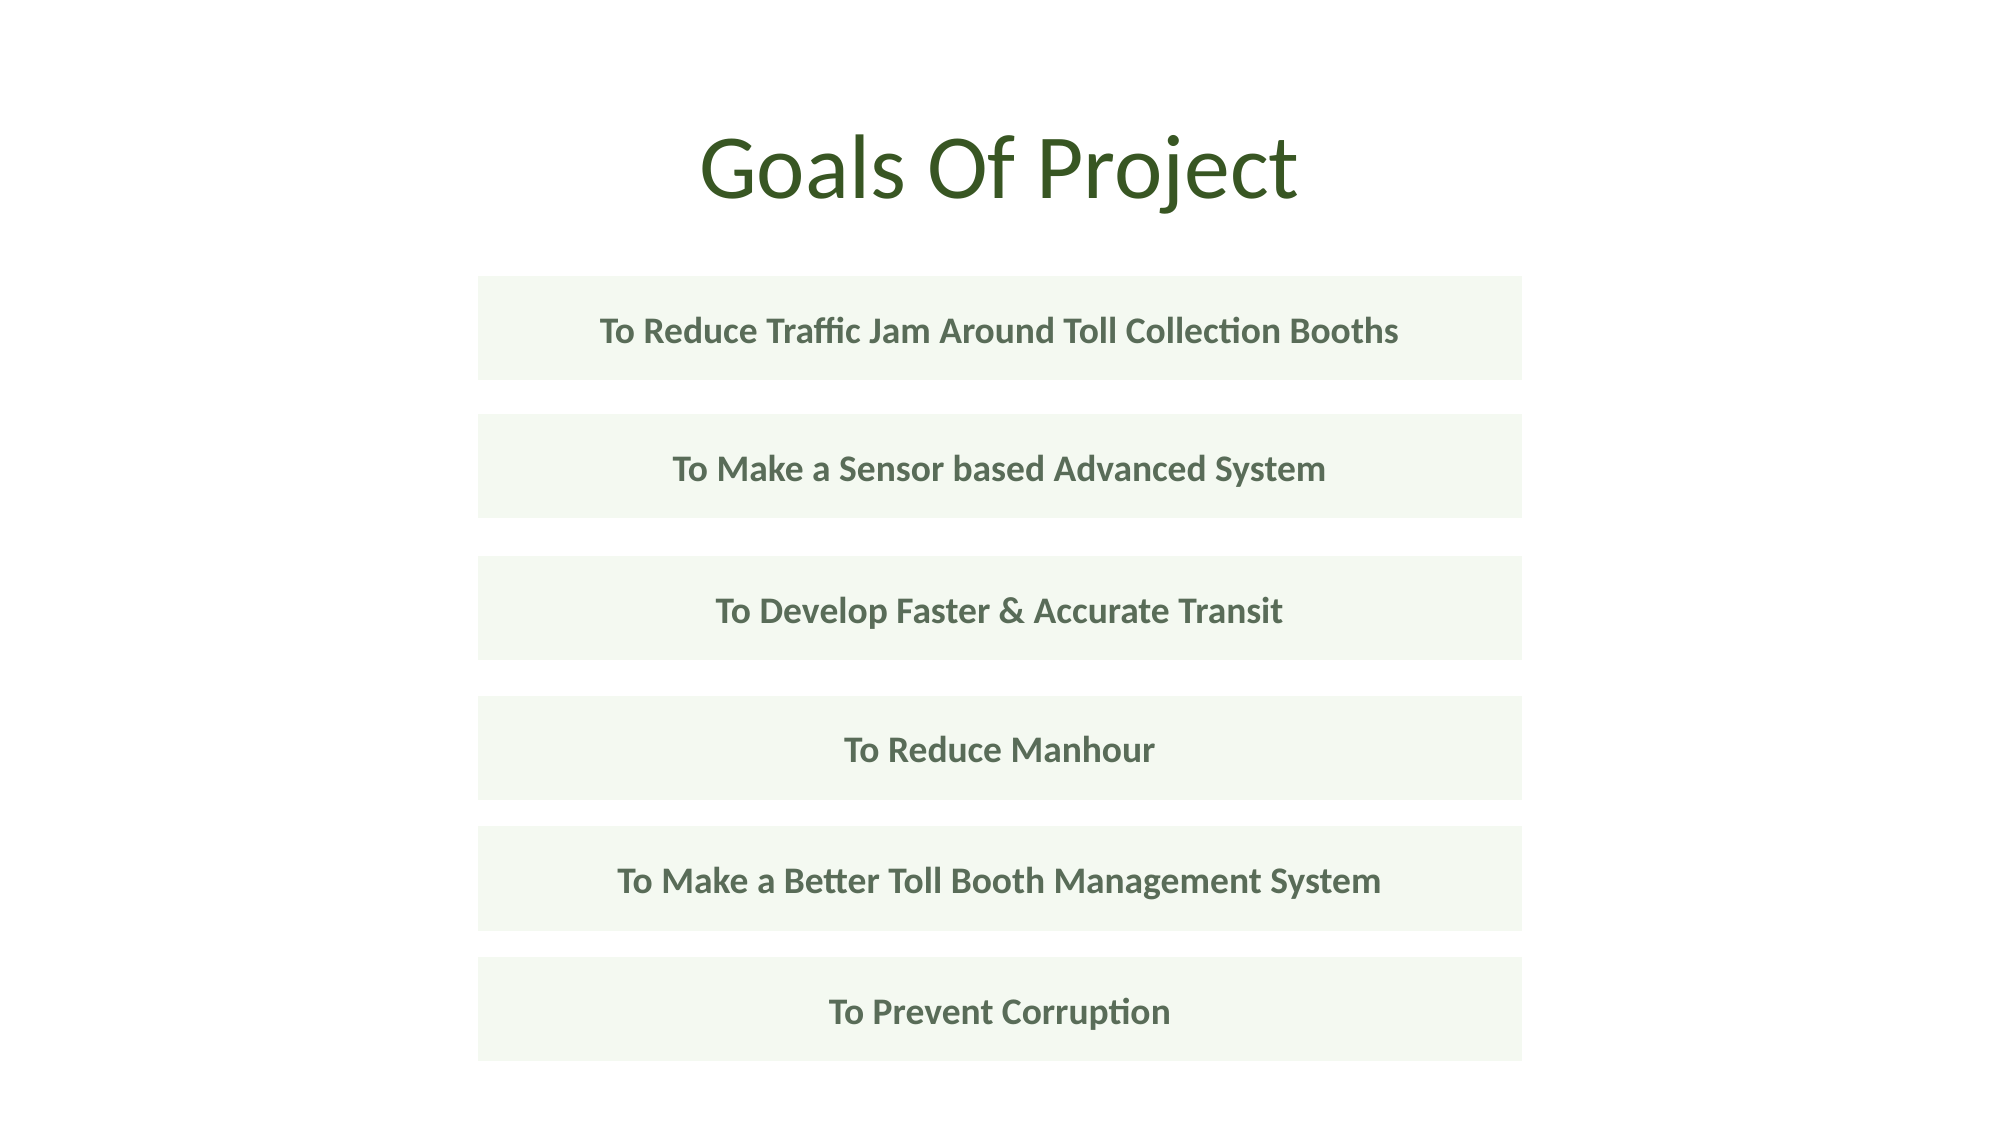

# Goals Of Project
To Reduce Traffic Jam Around Toll Collection Booths
To Make a Sensor based Advanced System
To Develop Faster & Accurate Transit
To Reduce Manhour
To Make a Better Toll Booth Management System
To Prevent Corruption